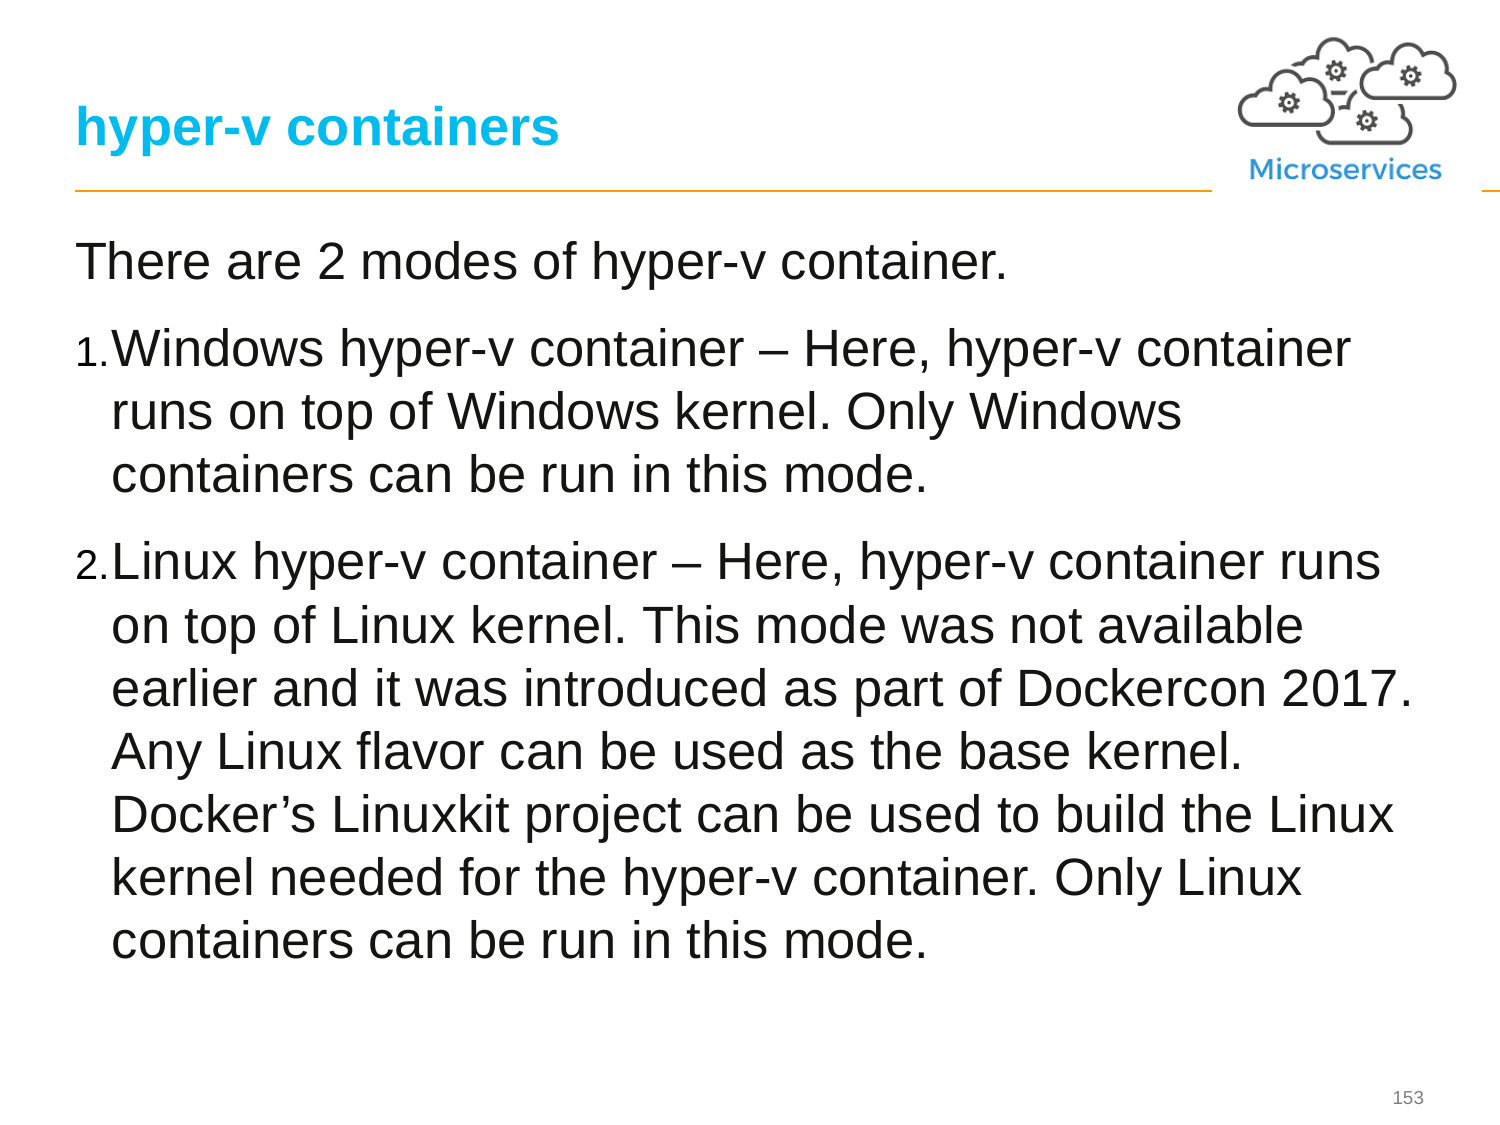

# hyper-v containers
There are 2 modes of hyper-v container.
Windows hyper-v container – Here, hyper-v container runs on top of Windows kernel. Only Windows containers can be run in this mode.
Linux hyper-v container – Here, hyper-v container runs on top of Linux kernel. This mode was not available earlier and it was introduced as part of Dockercon 2017. Any Linux flavor can be used as the base kernel. Docker’s Linuxkit project can be used to build the Linux kernel needed for the hyper-v container. Only Linux containers can be run in this mode.